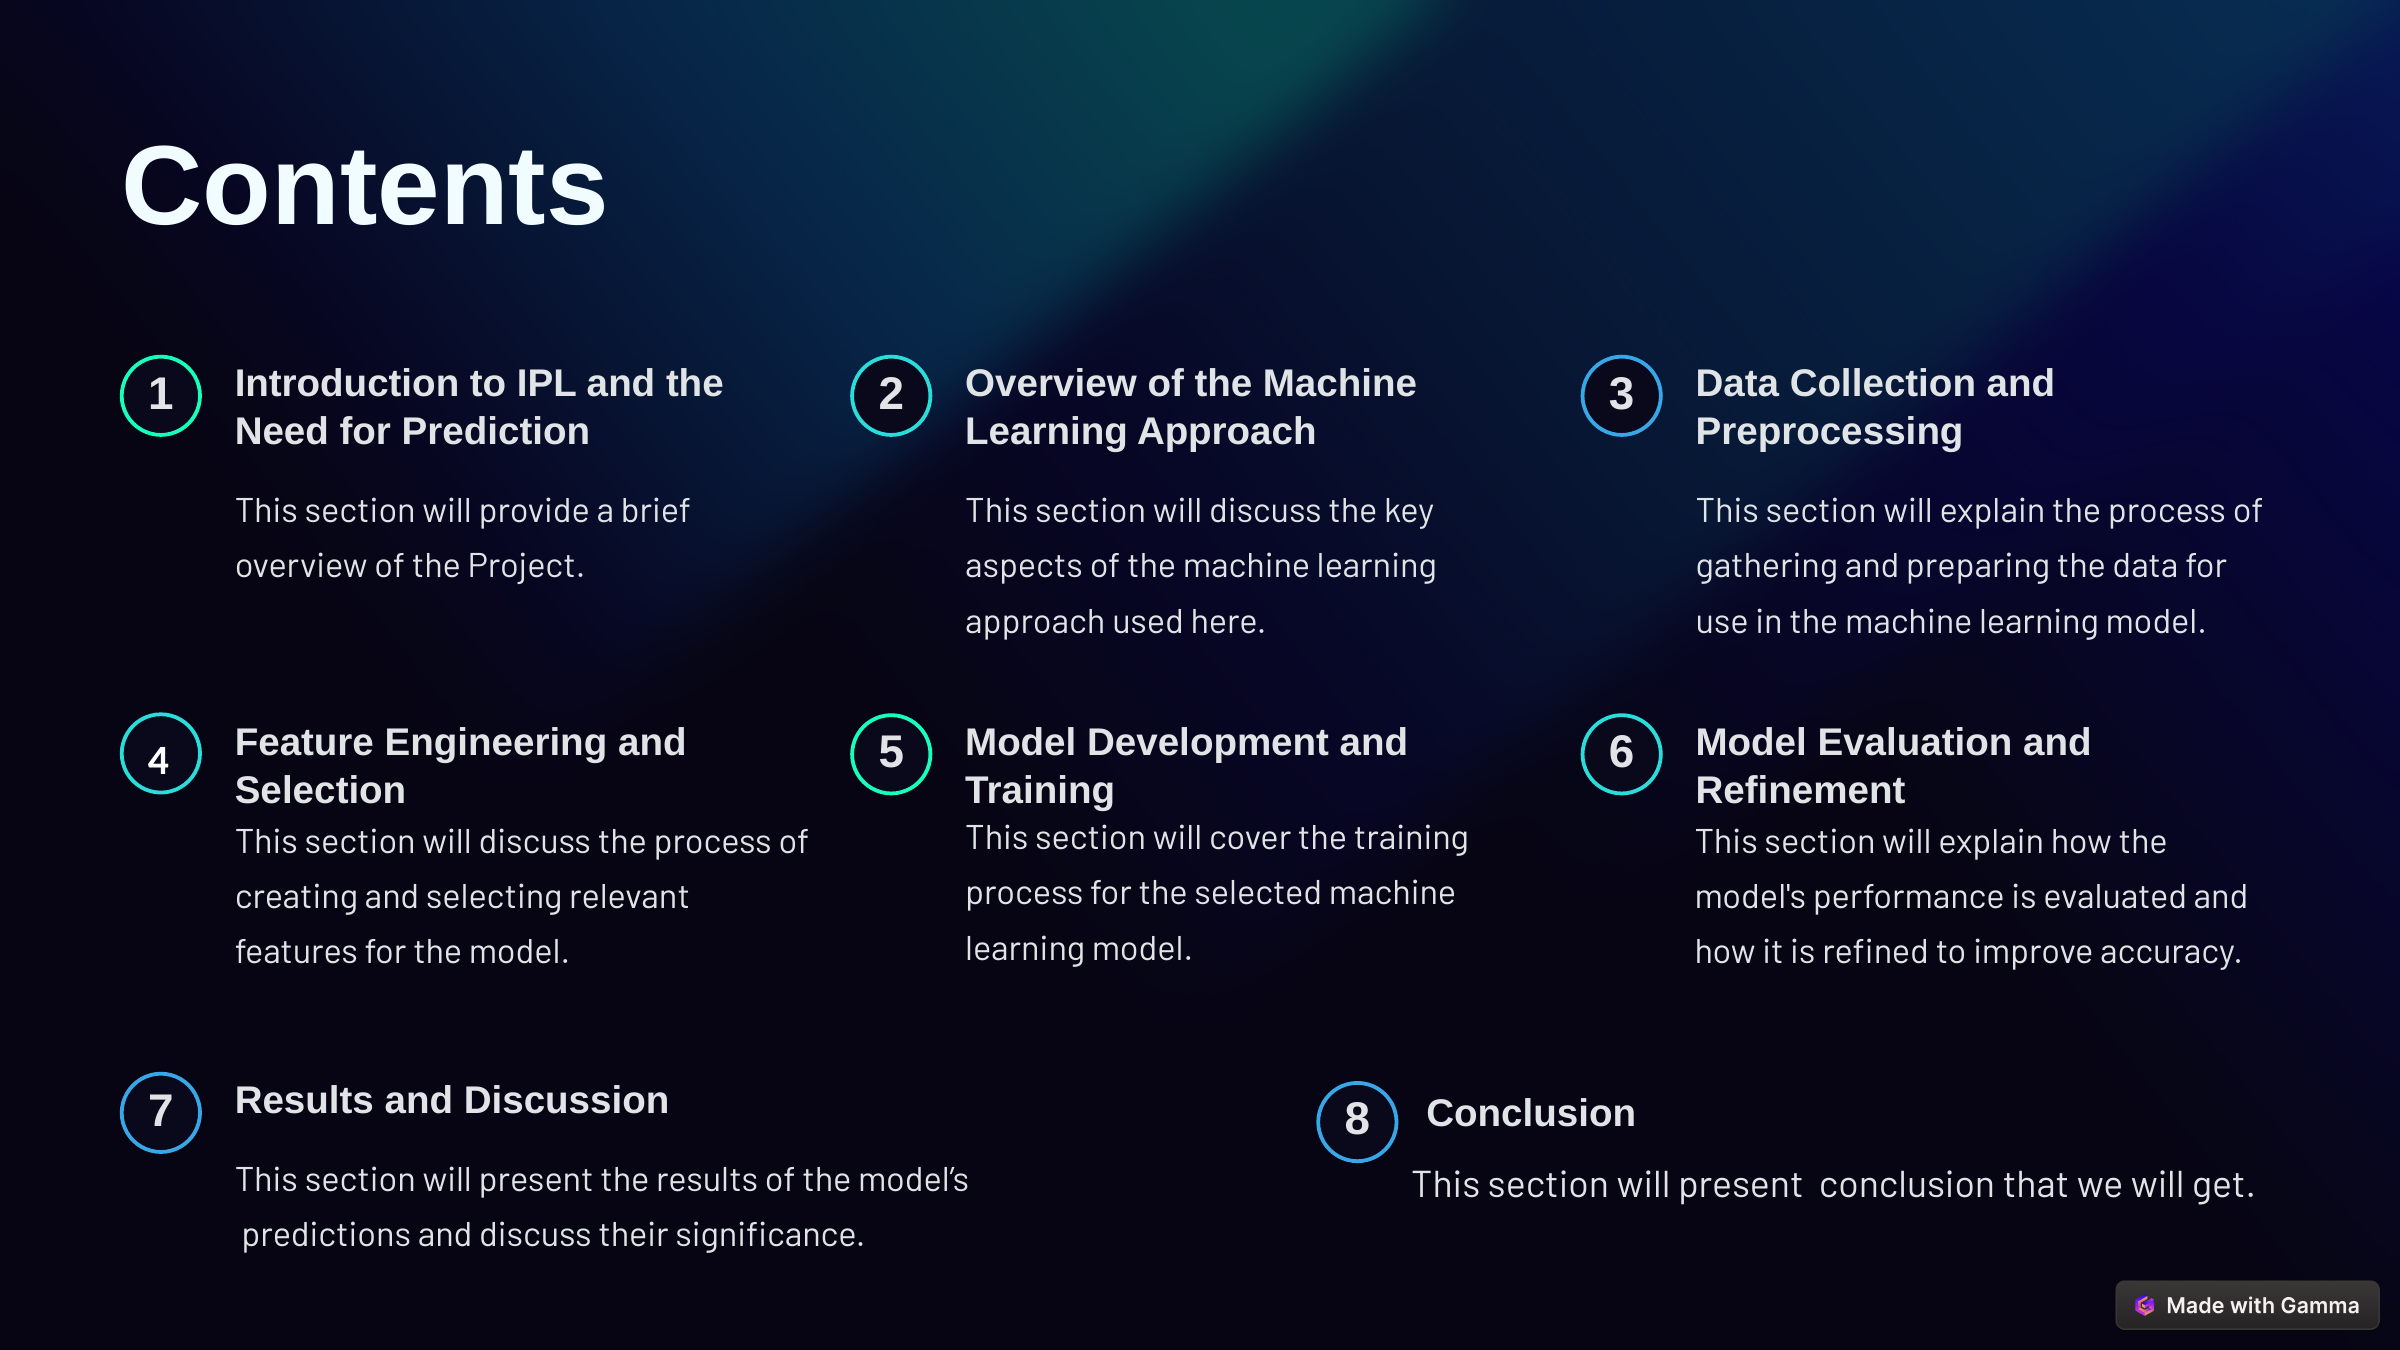

Contents

Introduction to IPL and the Need for Prediction

Overview of the Machine Learning Approach

Data Collection and Preprocessing
1
2
3
This section will provide a brief overview of the Project.
This section will discuss the key aspects of the machine learning approach used here.
This section will explain the process of gathering and preparing the data for use in the machine learning model.
4
Feature Engineering and Selection

Model Development and Training

Model Evaluation and Refinement
4
5
6
This section will cover the training process for the selected machine learning model.
This section will explain how the model's performance is evaluated and how it is refined to improve accuracy.
This section will discuss the process of creating and selecting relevant features for the model.

Results and Discussion

Conclusion
7
8
This section will present the results of the model’s
 predictions and discuss their significance.
This section will present  conclusion that we will get.